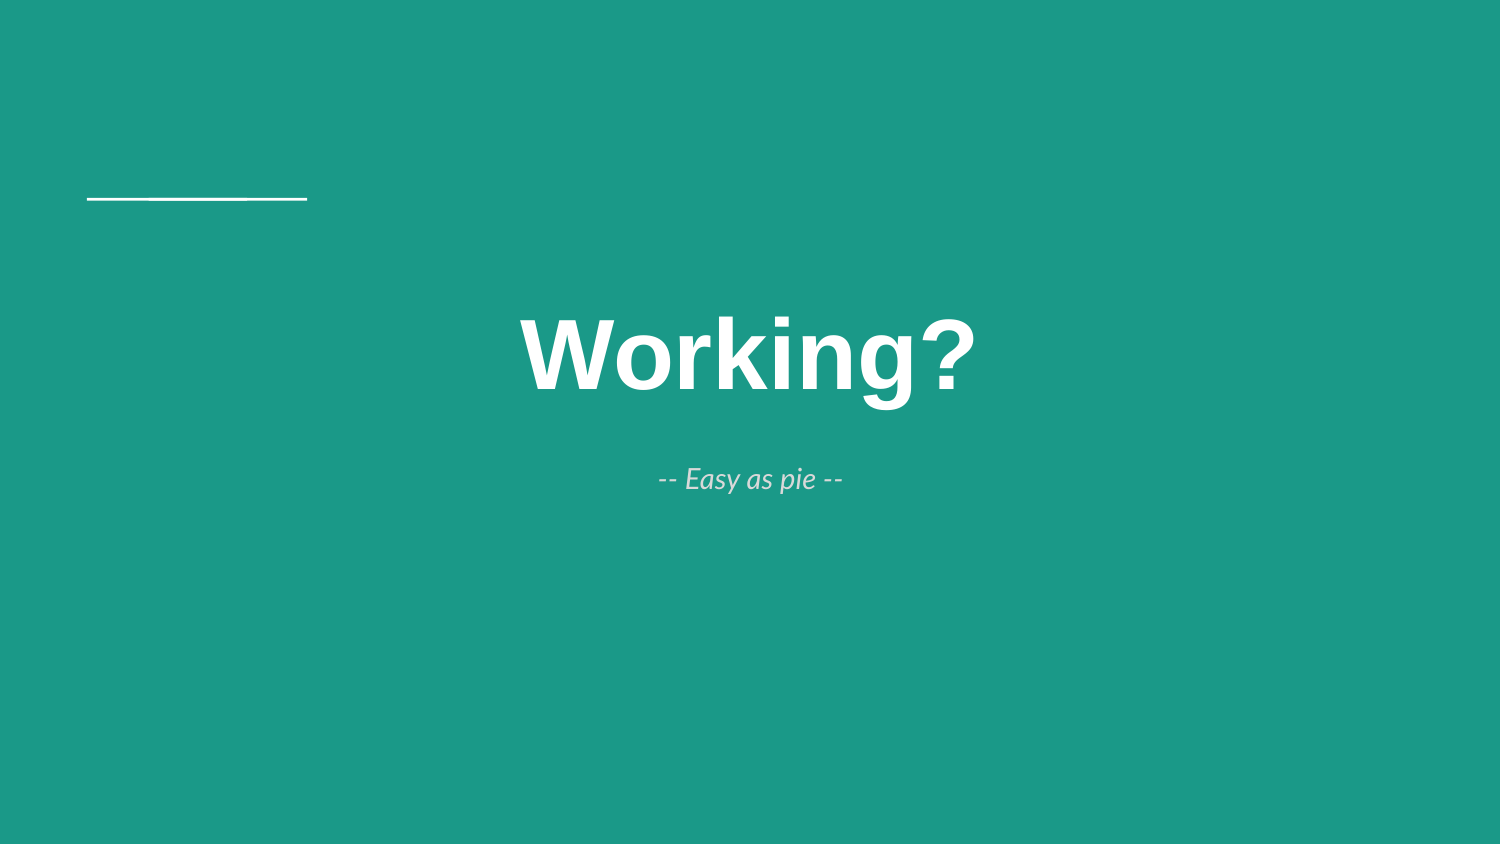

# Working?
-- Easy as pie --